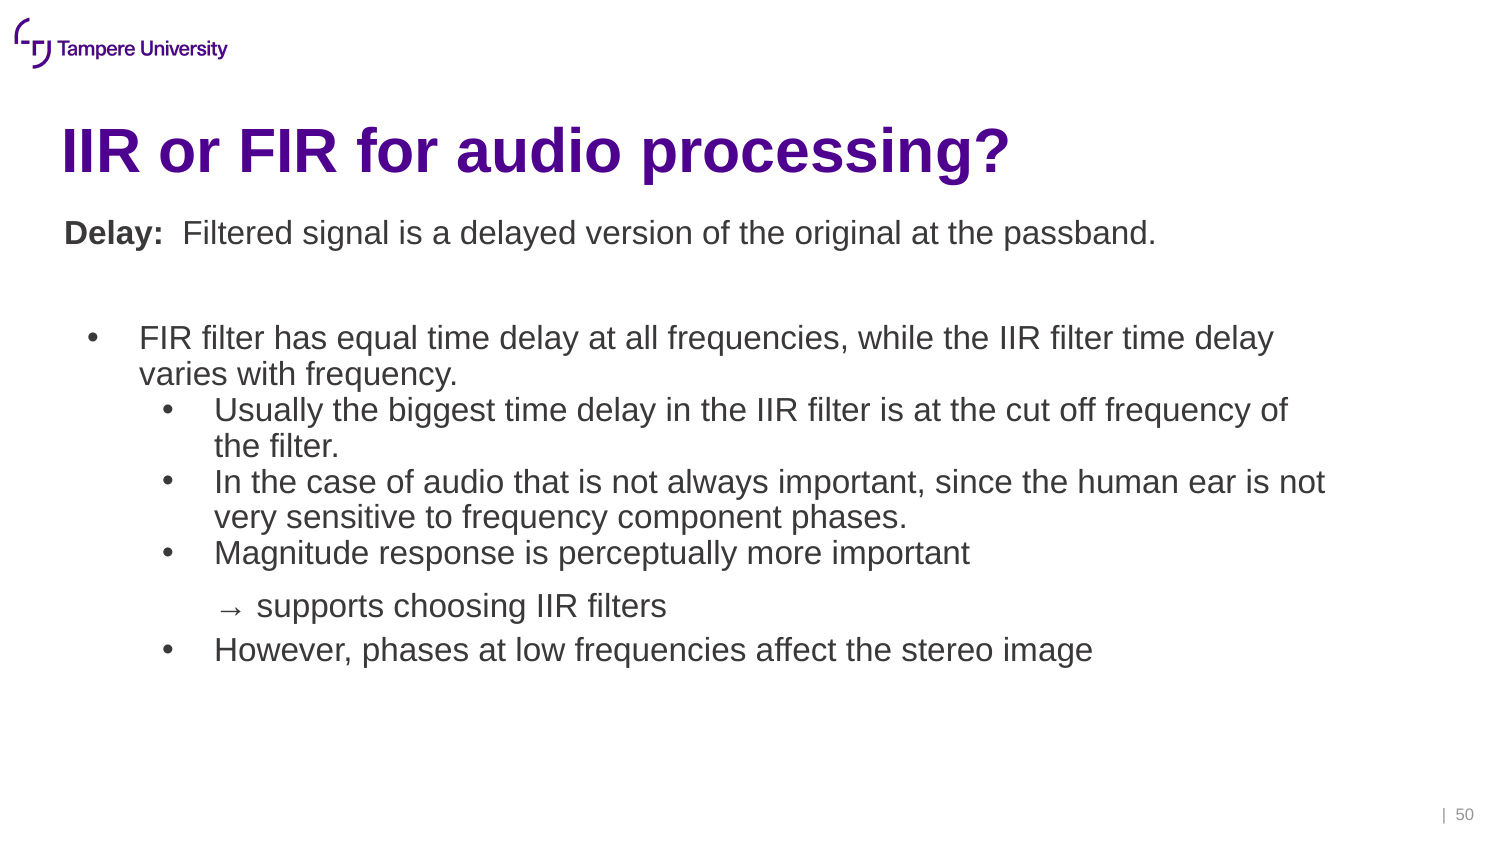

# IIR or FIR for audio processing?
Delay:  Filtered signal is a delayed version of the original at the passband.

FIR filter has equal time delay at all frequencies, while the IIR filter time delay varies with frequency.
Usually the biggest time delay in the IIR filter is at the cut off frequency of the filter.
In the case of audio that is not always important, since the human ear is not very sensitive to frequency component phases.
Magnitude response is perceptually more important
→ supports choosing IIR filters
However, phases at low frequencies affect the stereo image

|  50